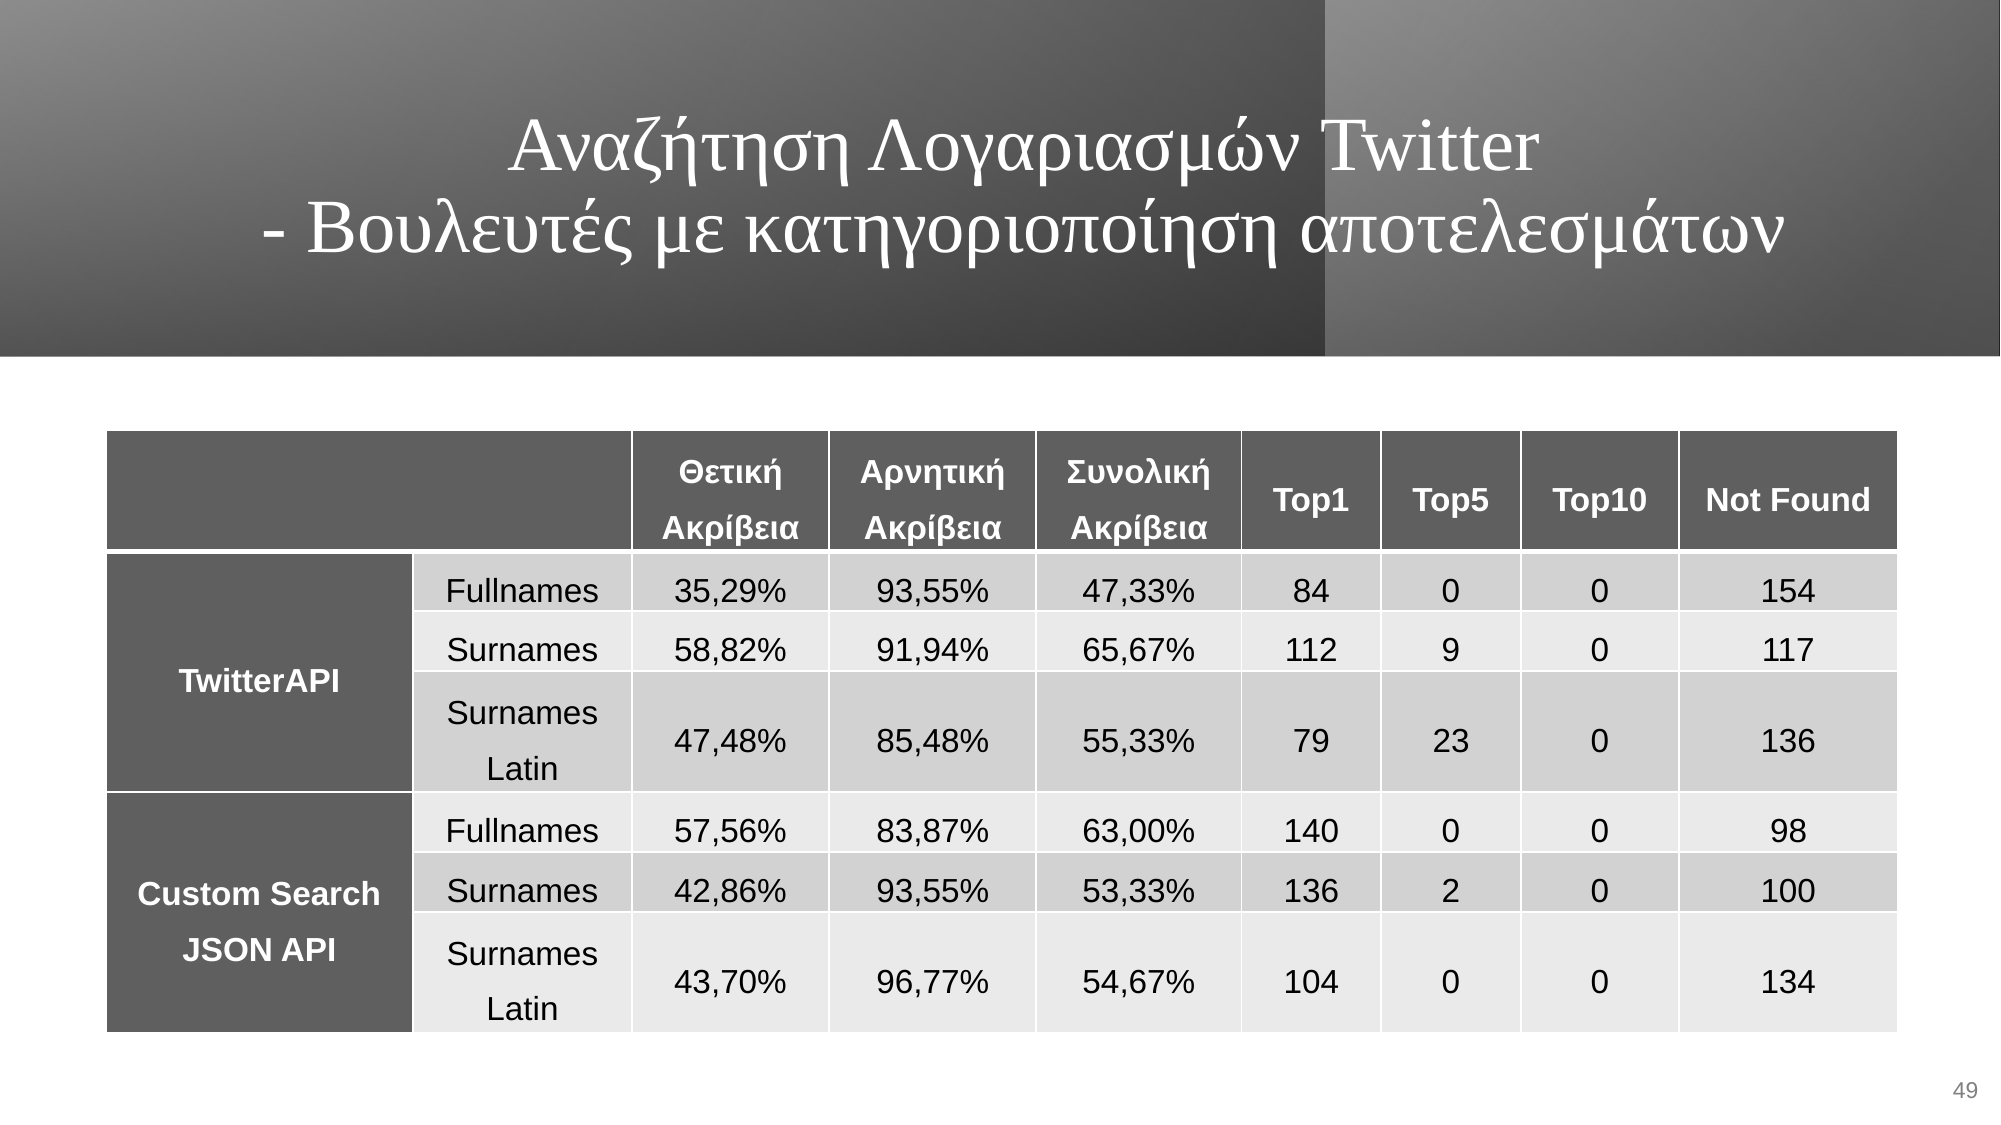

# Αναζήτηση Λογαριασμών Twitter - Βουλευτές με κατηγοριοποίηση αποτελεσμάτων
|  |  | Θετική Ακρίβεια | Αρνητική Ακρίβεια | Συνολική Ακρίβεια | Top1 | Top5 | Top10 | Not Found |
| --- | --- | --- | --- | --- | --- | --- | --- | --- |
| TwitterAPI | Fullnames | 35,29% | 93,55% | 47,33% | 84 | 0 | 0 | 154 |
|  | Surnames | 58,82% | 91,94% | 65,67% | 112 | 9 | 0 | 117 |
|  | Surnames Latin | 47,48% | 85,48% | 55,33% | 79 | 23 | 0 | 136 |
| Custom Search JSON API | Fullnames | 57,56% | 83,87% | 63,00% | 140 | 0 | 0 | 98 |
|  | Surnames | 42,86% | 93,55% | 53,33% | 136 | 2 | 0 | 100 |
|  | Surnames Latin | 43,70% | 96,77% | 54,67% | 104 | 0 | 0 | 134 |
49